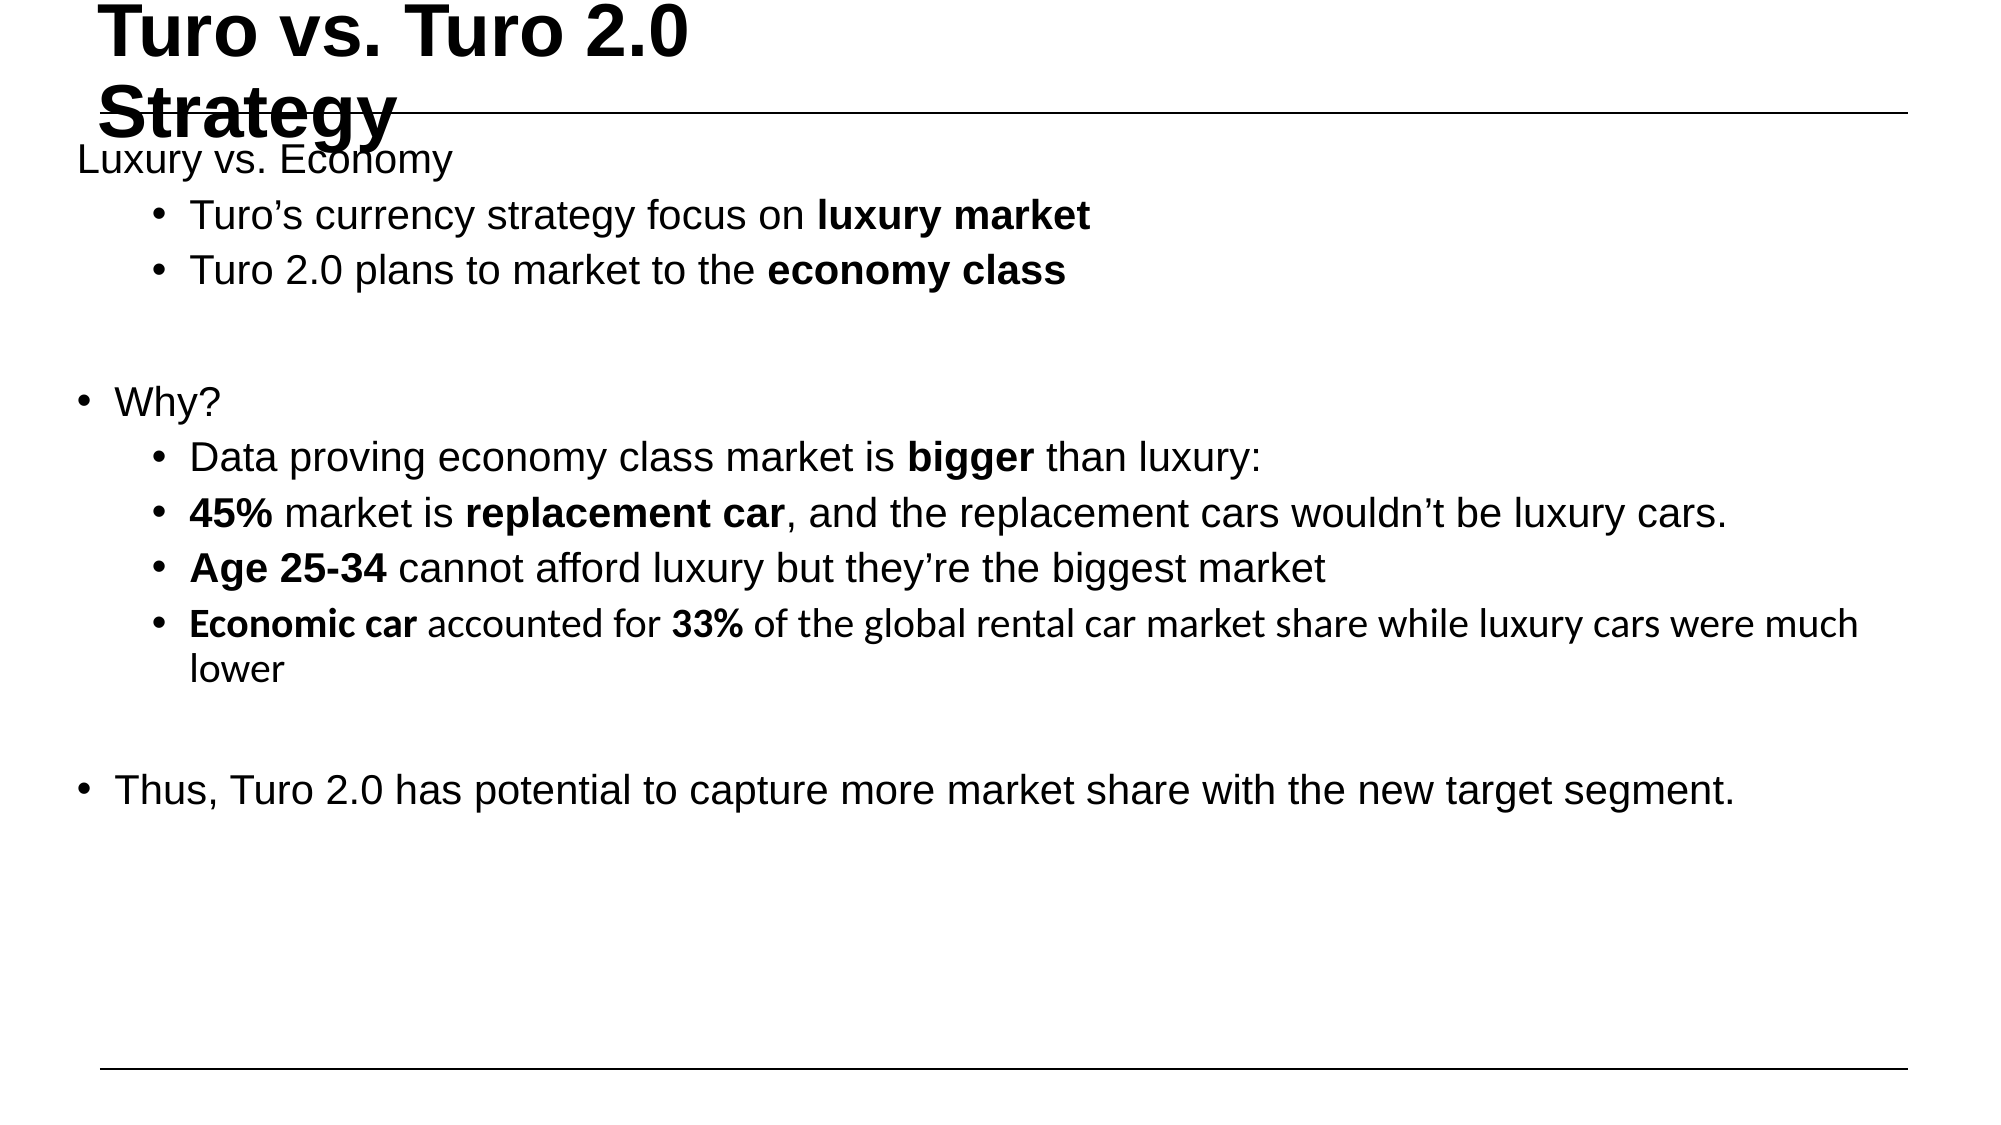

Turo vs. Turo 2.0 Strategy
Luxury vs. Economy
Turo’s currency strategy focus on luxury market
Turo 2.0 plans to market to the economy class

Why?
Data proving economy class market is bigger than luxury:
45% market is replacement car, and the replacement cars wouldn’t be luxury cars.
Age 25-34 cannot afford luxury but they’re the biggest market
Economic car accounted for 33% of the global rental car market share while luxury cars were much lower

Thus, Turo 2.0 has potential to capture more market share with the new target segment.